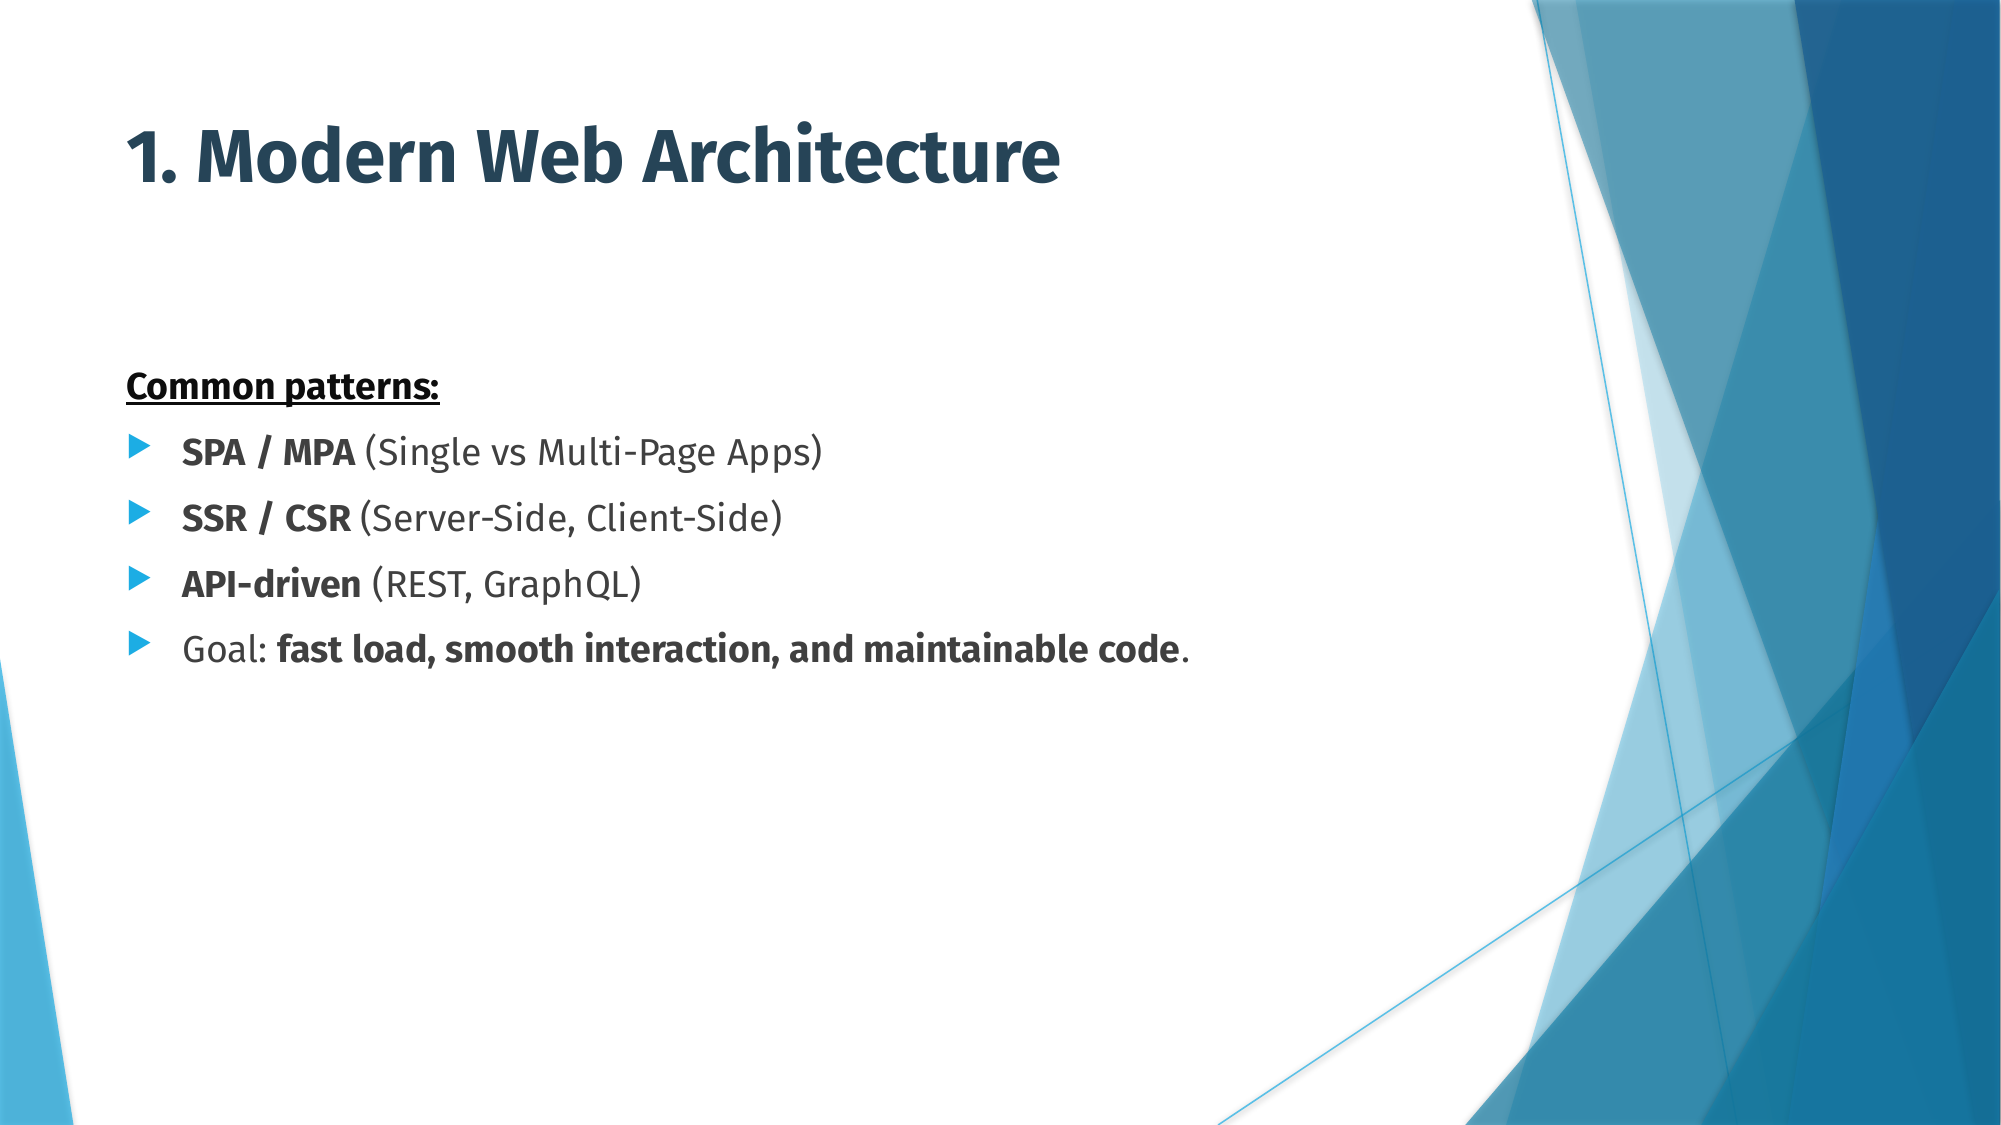

# 1. Modern Web Architecture
Common patterns:
SPA / MPA (Single vs Multi-Page Apps)
SSR / CSR (Server-Side, Client-Side)
API-driven (REST, GraphQL)
Goal: fast load, smooth interaction, and maintainable code.